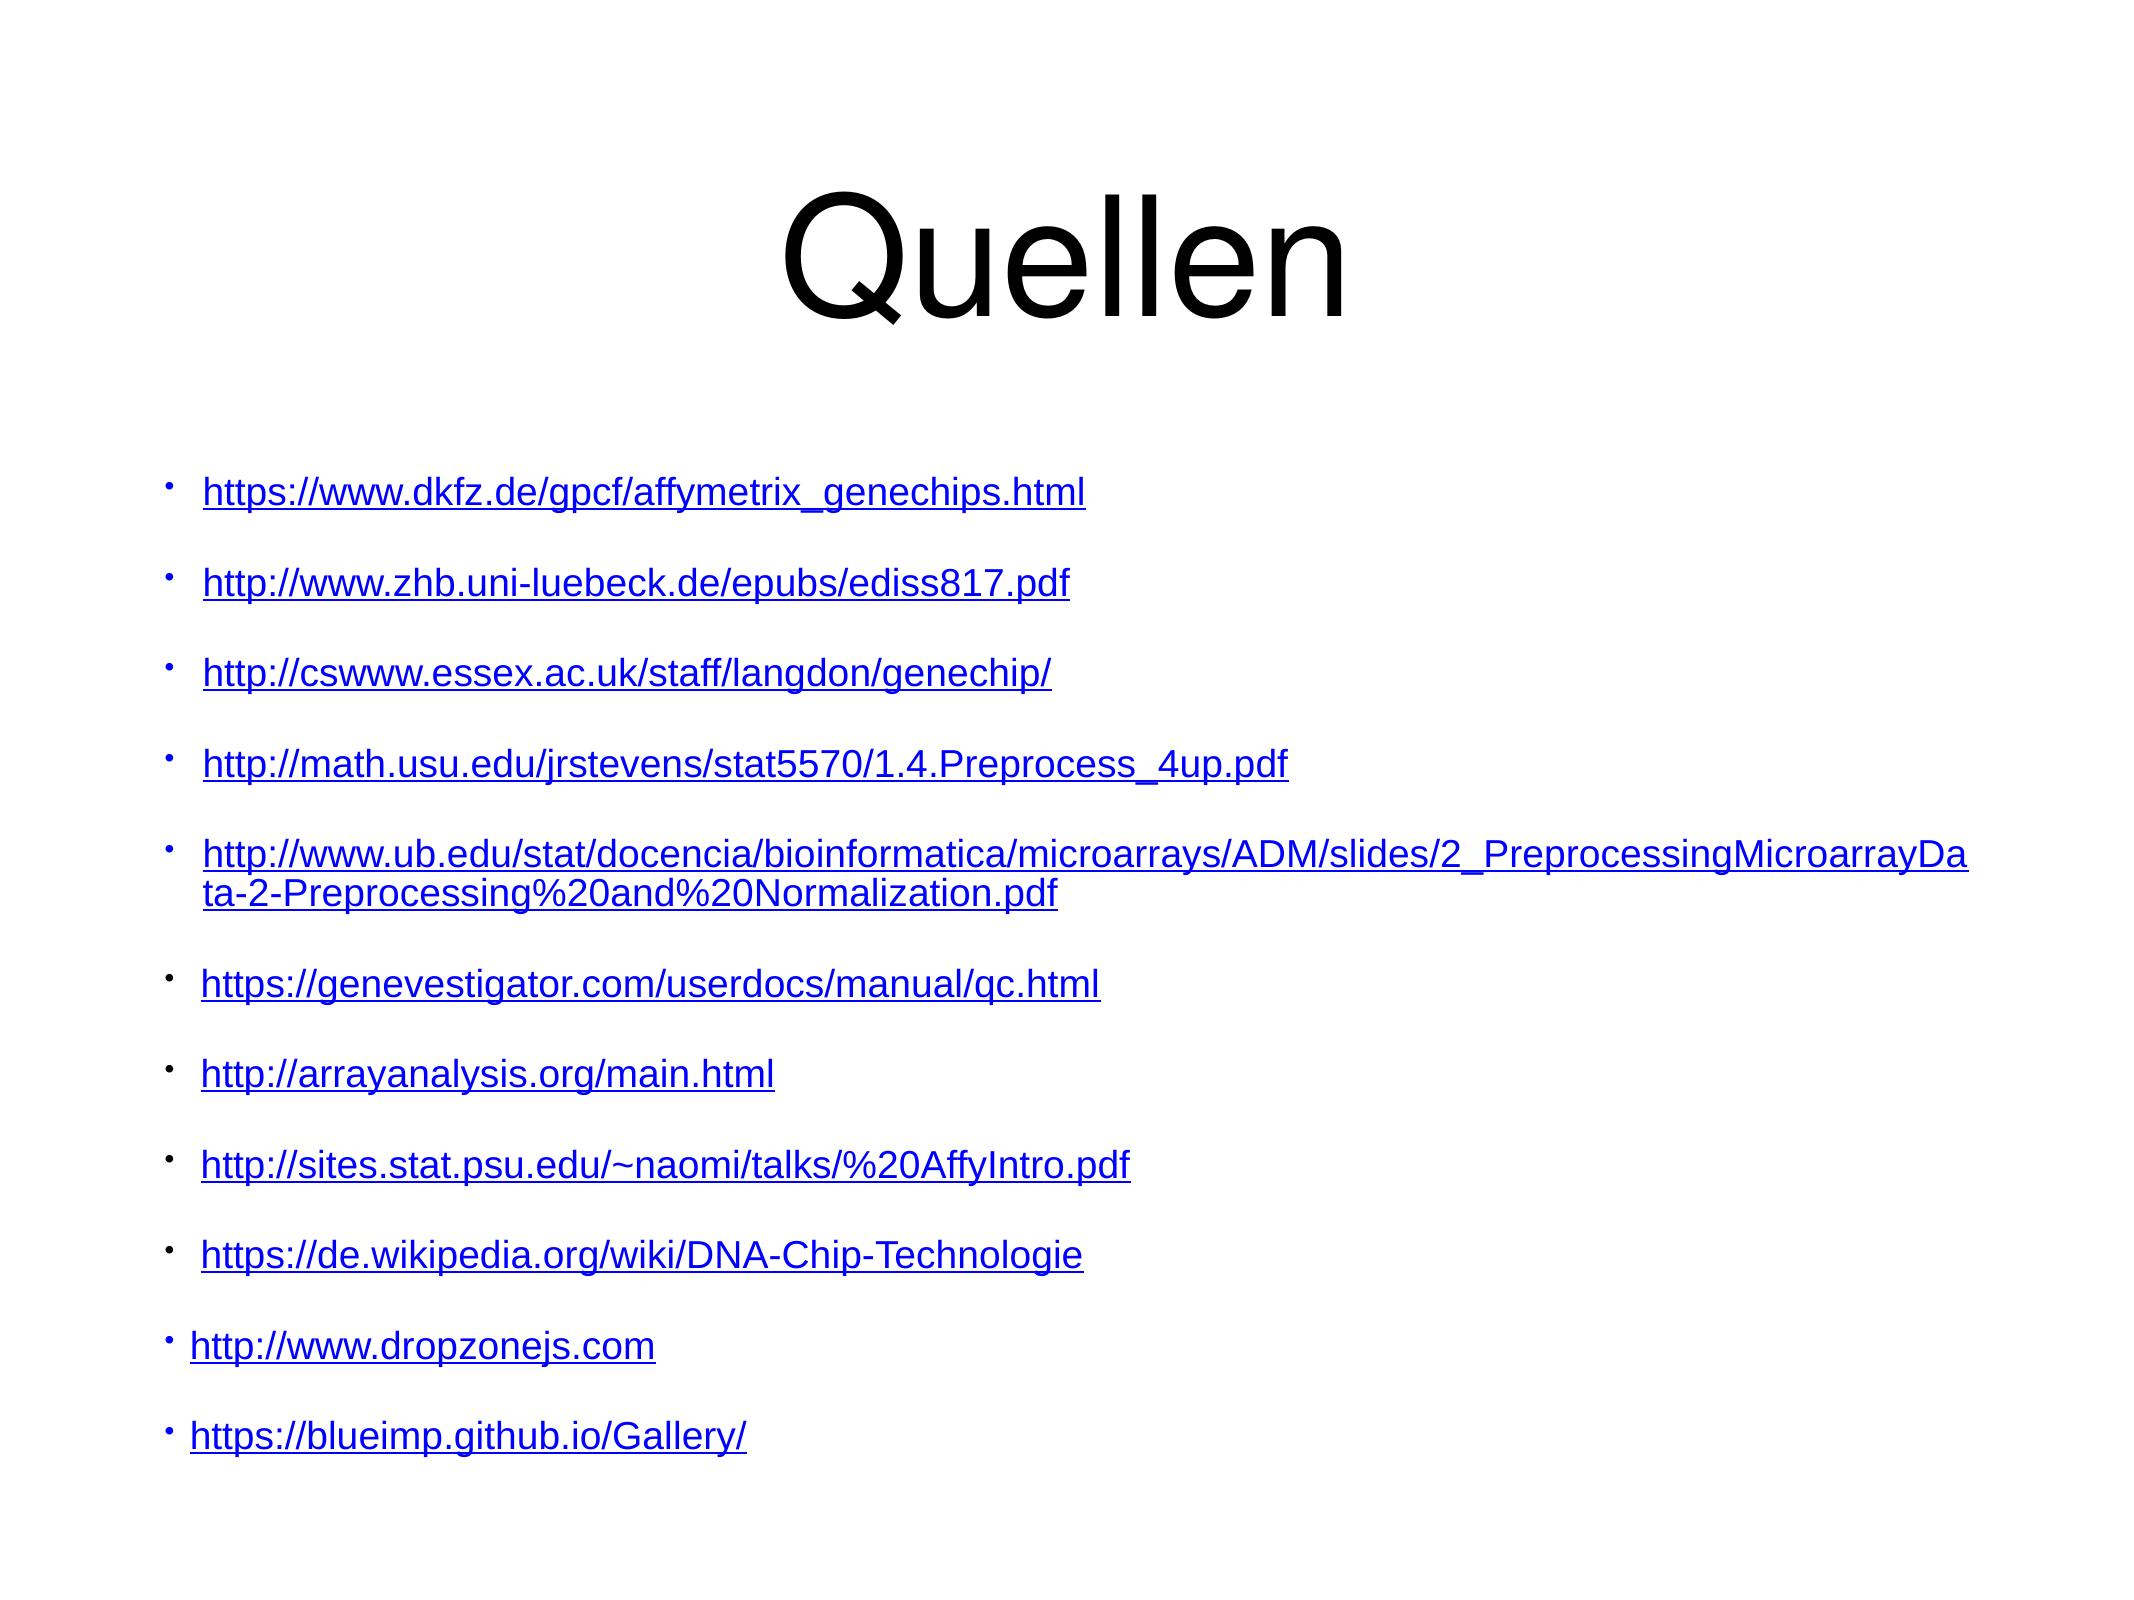

# Quellen
https://www.dkfz.de/gpcf/affymetrix_genechips.html
http://www.zhb.uni-luebeck.de/epubs/ediss817.pdf
http://cswww.essex.ac.uk/staff/langdon/genechip/
http://math.usu.edu/jrstevens/stat5570/1.4.Preprocess_4up.pdf
http://www.ub.edu/stat/docencia/bioinformatica/microarrays/ADM/slides/2_PreprocessingMicroarrayData-2-Preprocessing%20and%20Normalization.pdf
 https://genevestigator.com/userdocs/manual/qc.html
 http://arrayanalysis.org/main.html
 http://sites.stat.psu.edu/~naomi/talks/%20AffyIntro.pdf
 https://de.wikipedia.org/wiki/DNA-Chip-Technologie
http://www.dropzonejs.com
https://blueimp.github.io/Gallery/
42